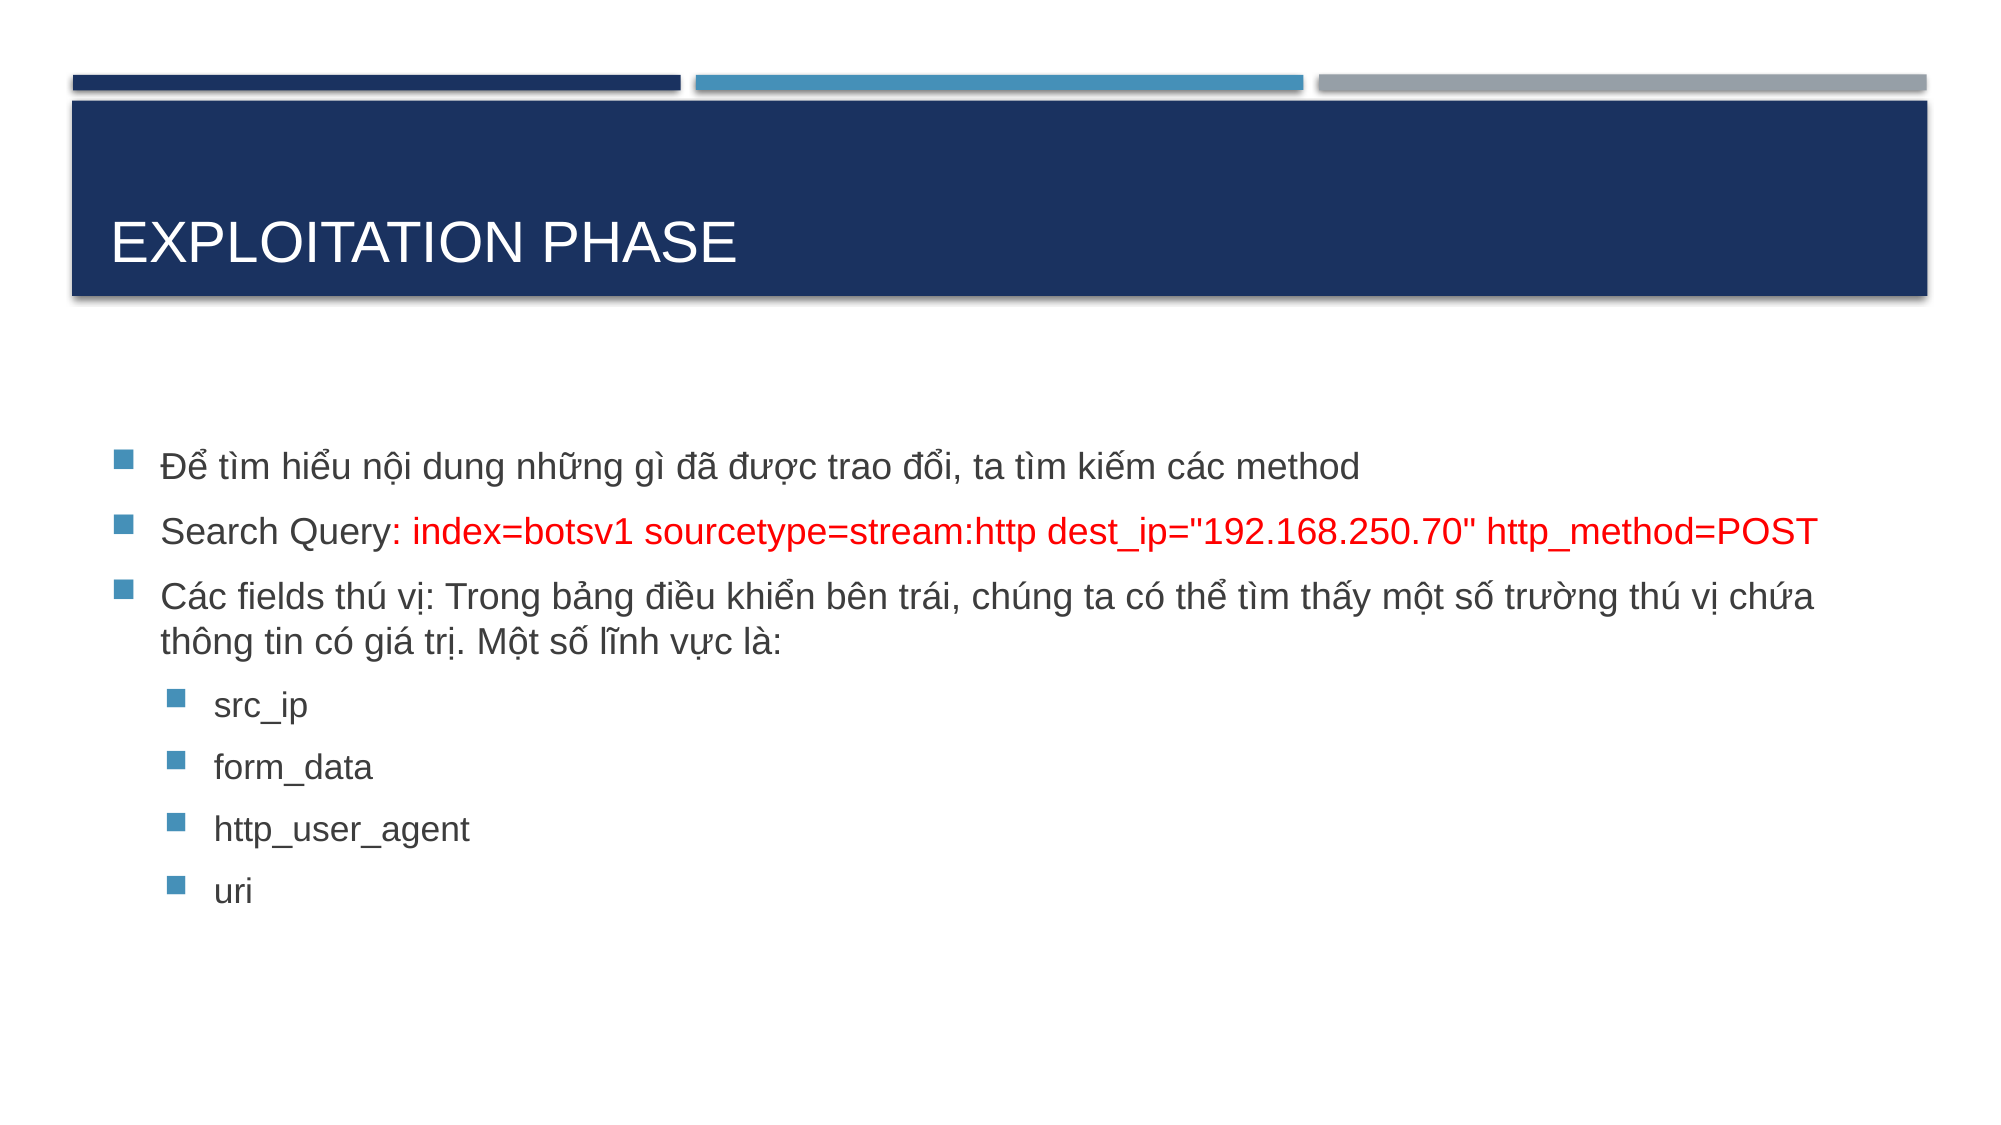

# Exploitation Phase
Để tìm hiểu nội dung những gì đã được trao đổi, ta tìm kiếm các method
Search Query: index=botsv1 sourcetype=stream:http dest_ip="192.168.250.70" http_method=POST
Các fields thú vị: Trong bảng điều khiển bên trái, chúng ta có thể tìm thấy một số trường thú vị chứa thông tin có giá trị. Một số lĩnh vực là:
src_ip
form_data
http_user_agent
uri